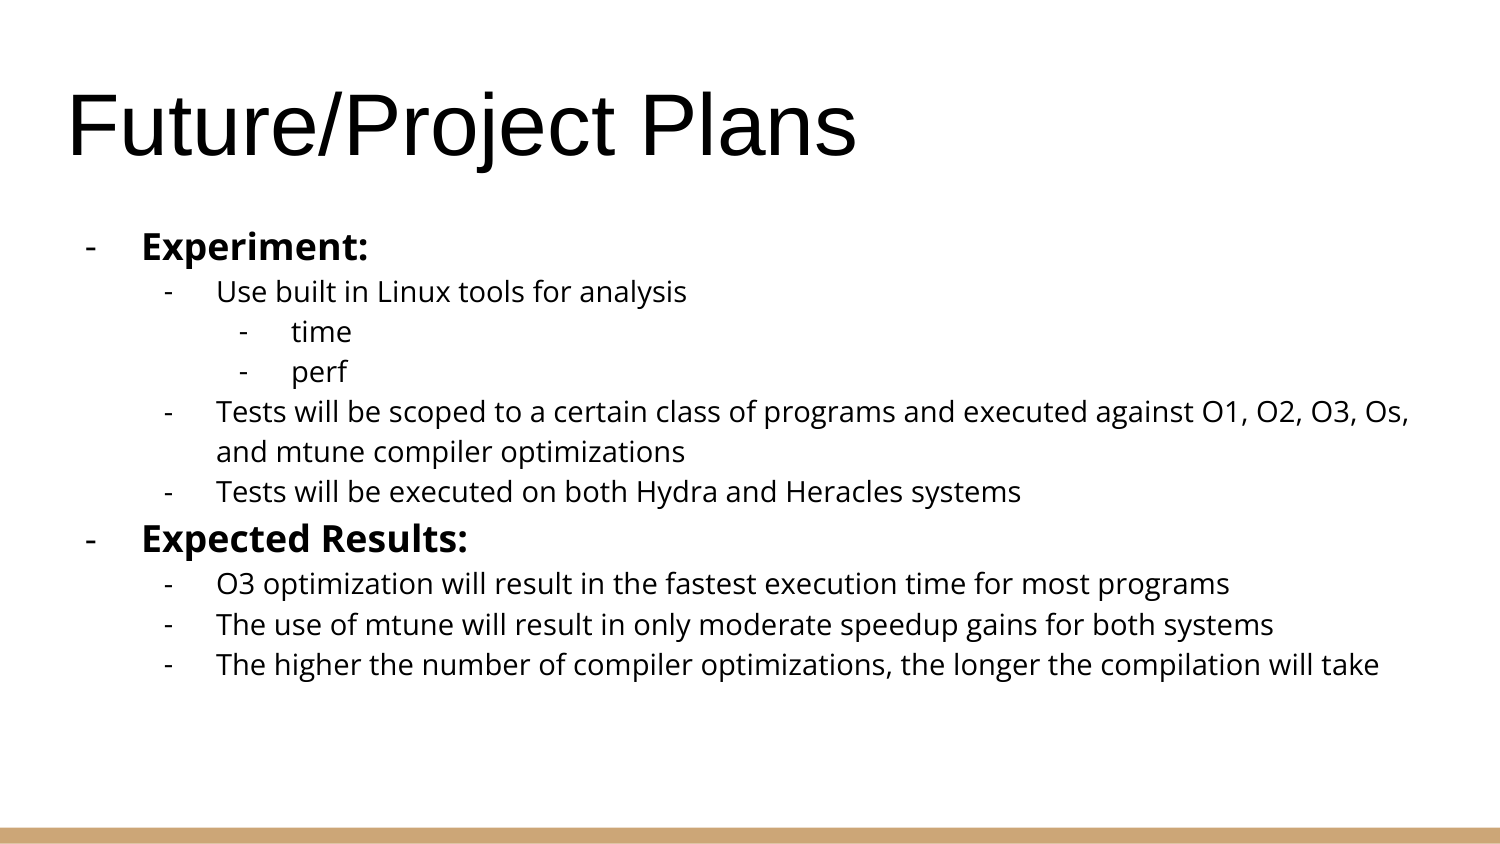

# Future/Project Plans
Experiment:
Use built in Linux tools for analysis
time
perf
Tests will be scoped to a certain class of programs and executed against O1, O2, O3, Os, and mtune compiler optimizations
Tests will be executed on both Hydra and Heracles systems
Expected Results:
O3 optimization will result in the fastest execution time for most programs
The use of mtune will result in only moderate speedup gains for both systems
The higher the number of compiler optimizations, the longer the compilation will take